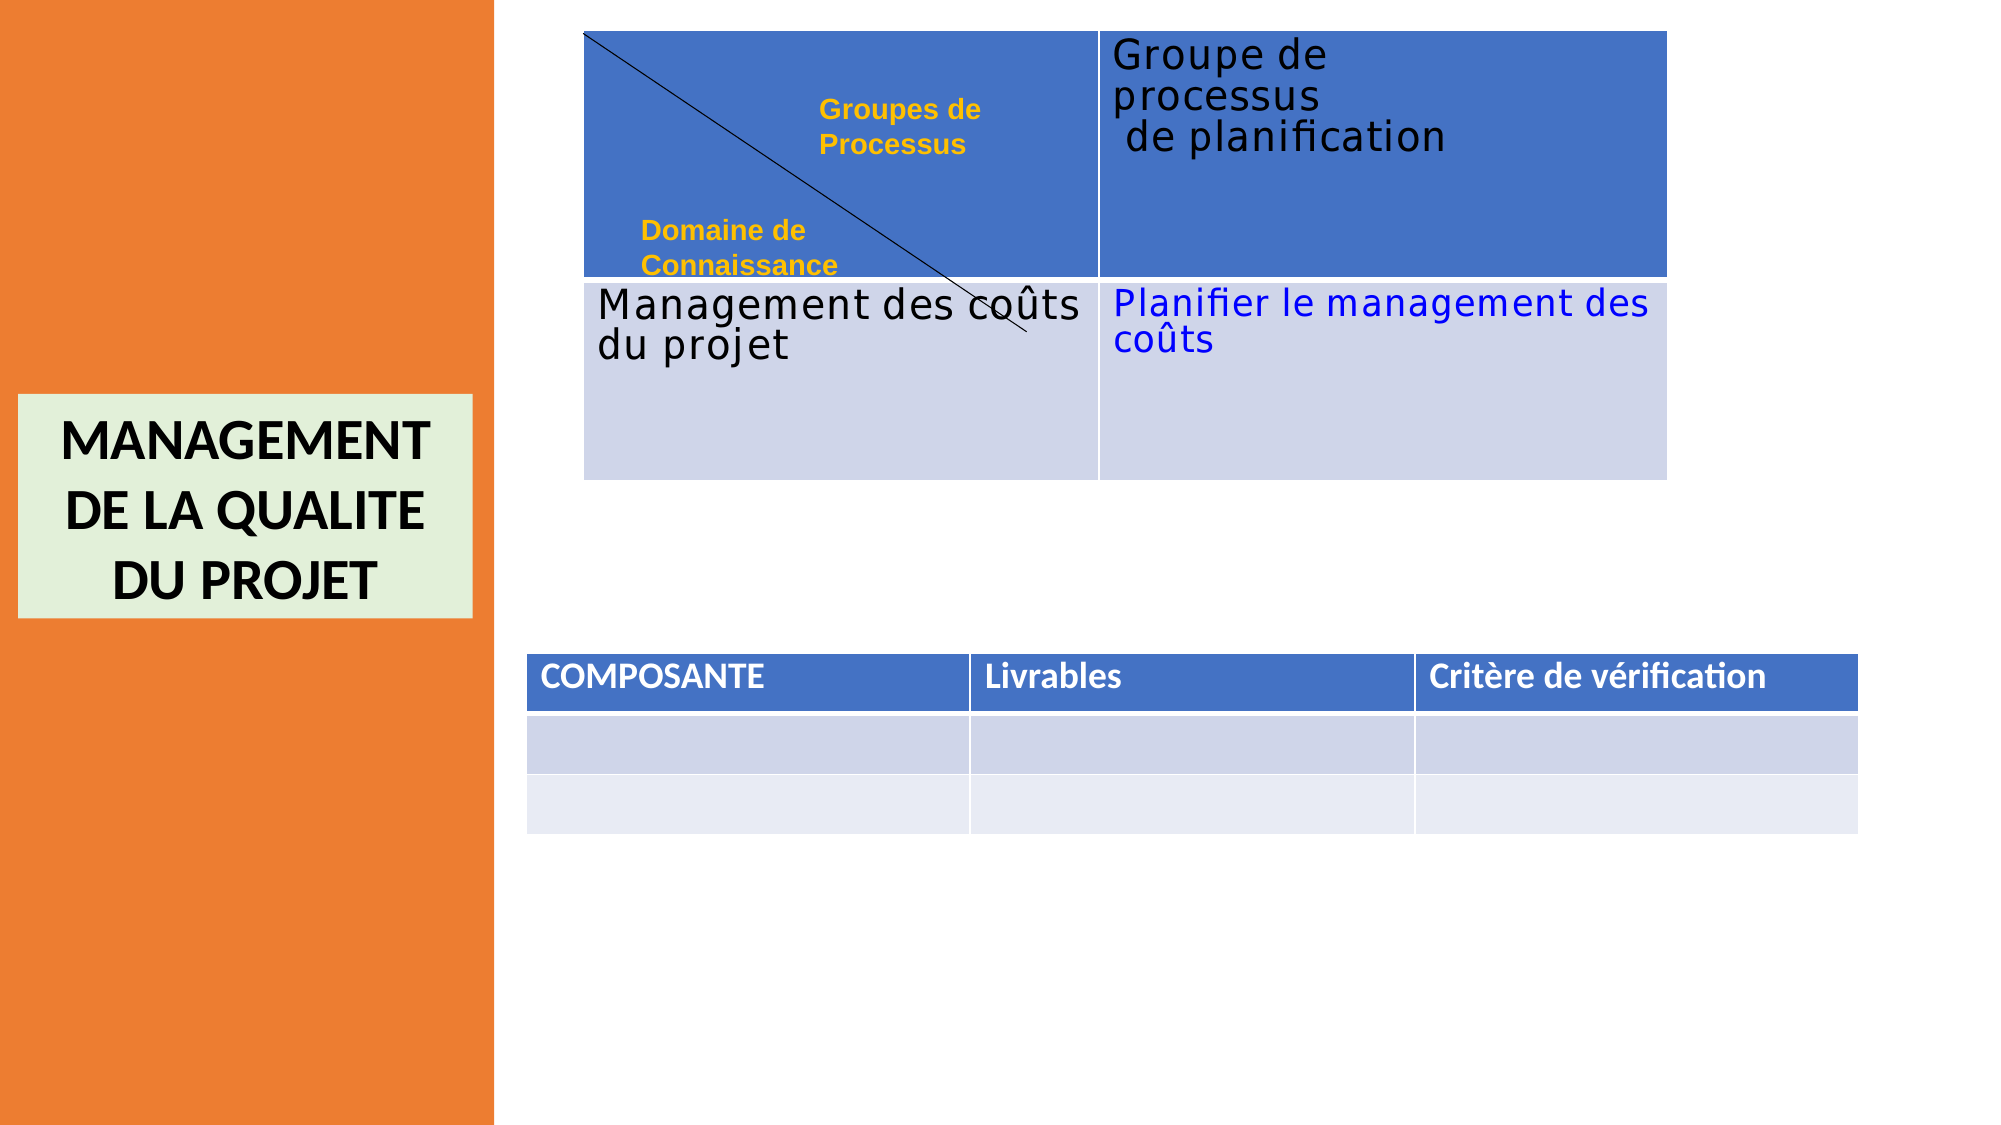

|  | Groupe de processus de planification |
| --- | --- |
| Management des coûts du projet | Planifier le management des coûts |
Groupes de
Processus

Domaine de
Connaissance

MANAGEMENT DE LA QUALITE DU PROJET
| COMPOSANTE | Livrables | Critère de vérification |
| --- | --- | --- |
|  |  |  |
|  |  |  |